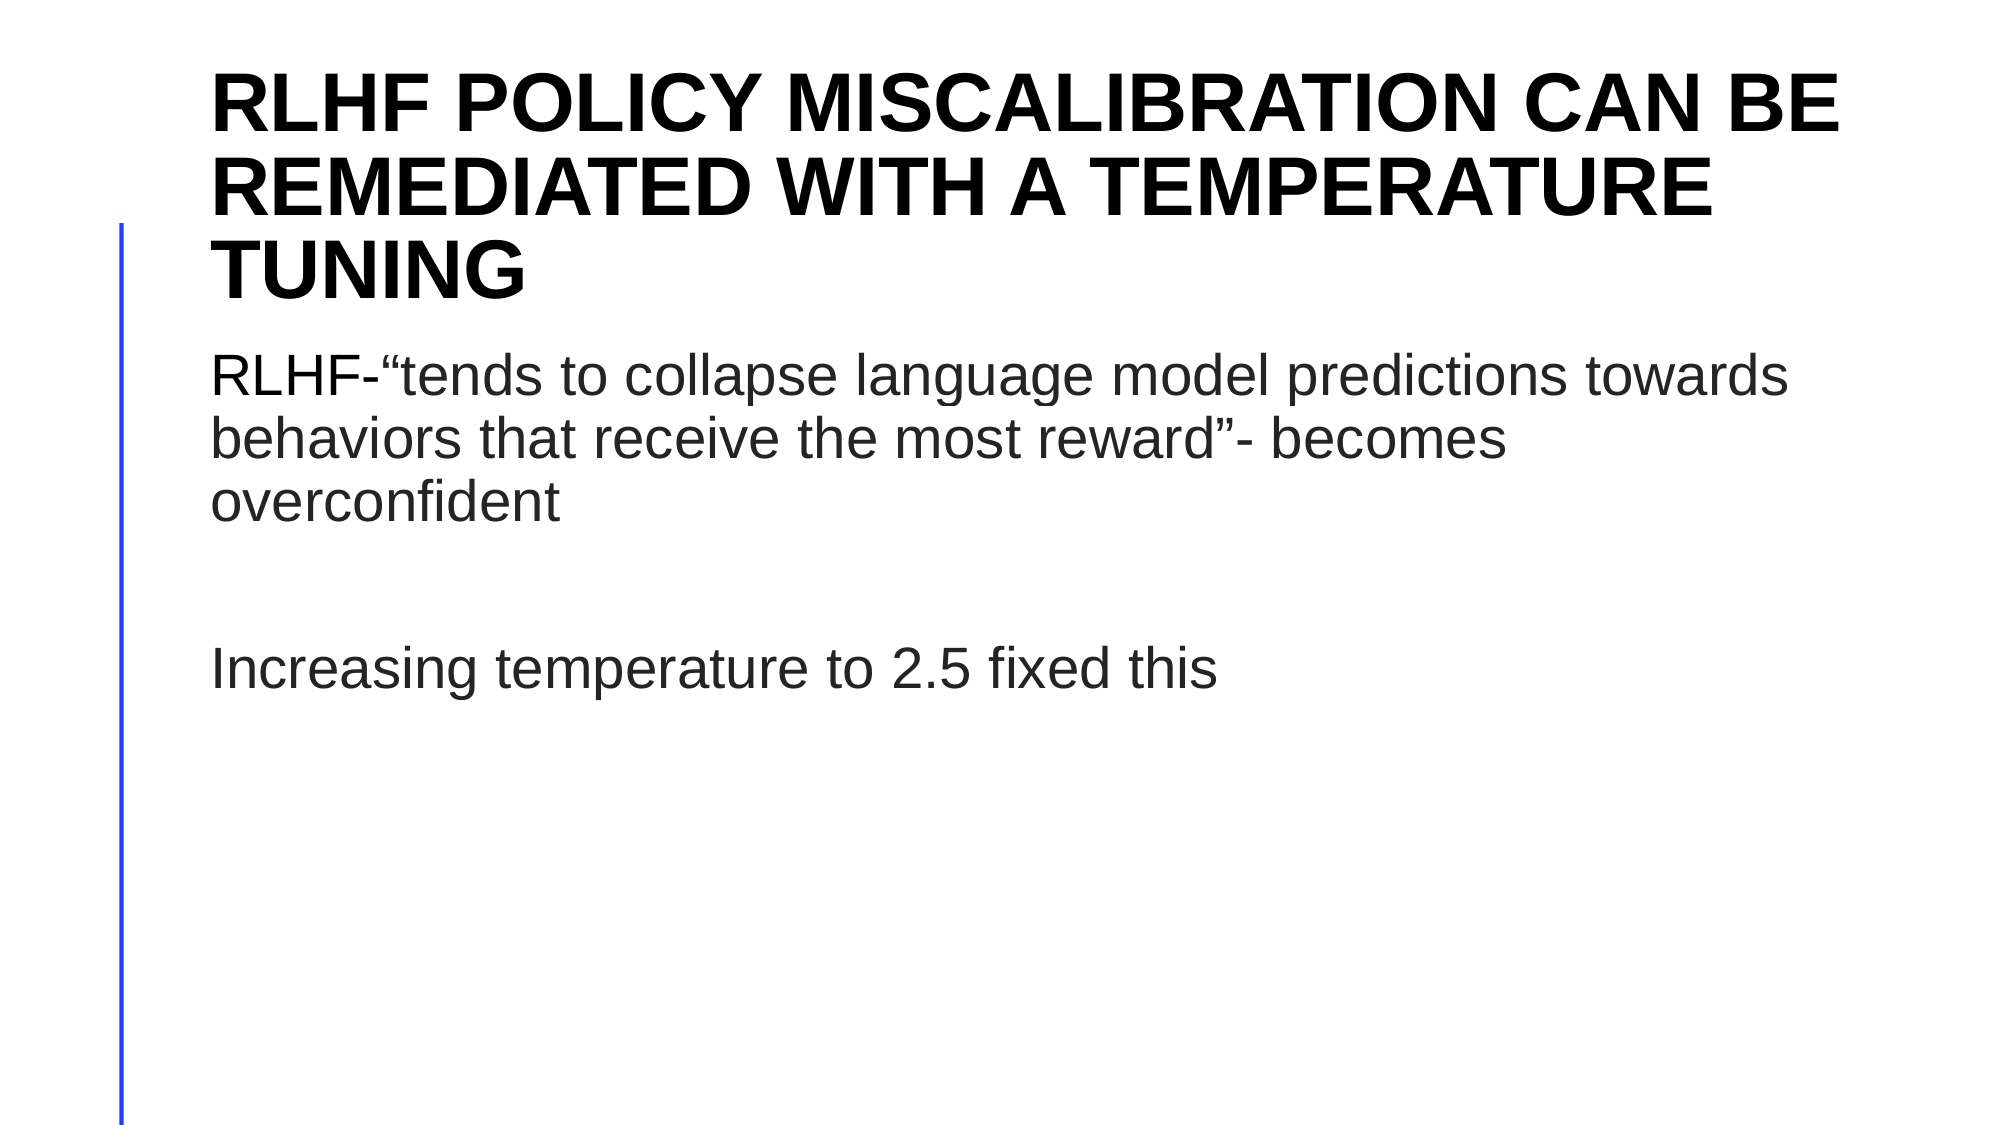

# RLHF Policy Miscalibration Can Be Remediated with a Temperature Tuning
RLHF-“tends to collapse language model predictions towards behaviors that receive the most reward”- becomes overconfident

Increasing temperature to 2.5 fixed this